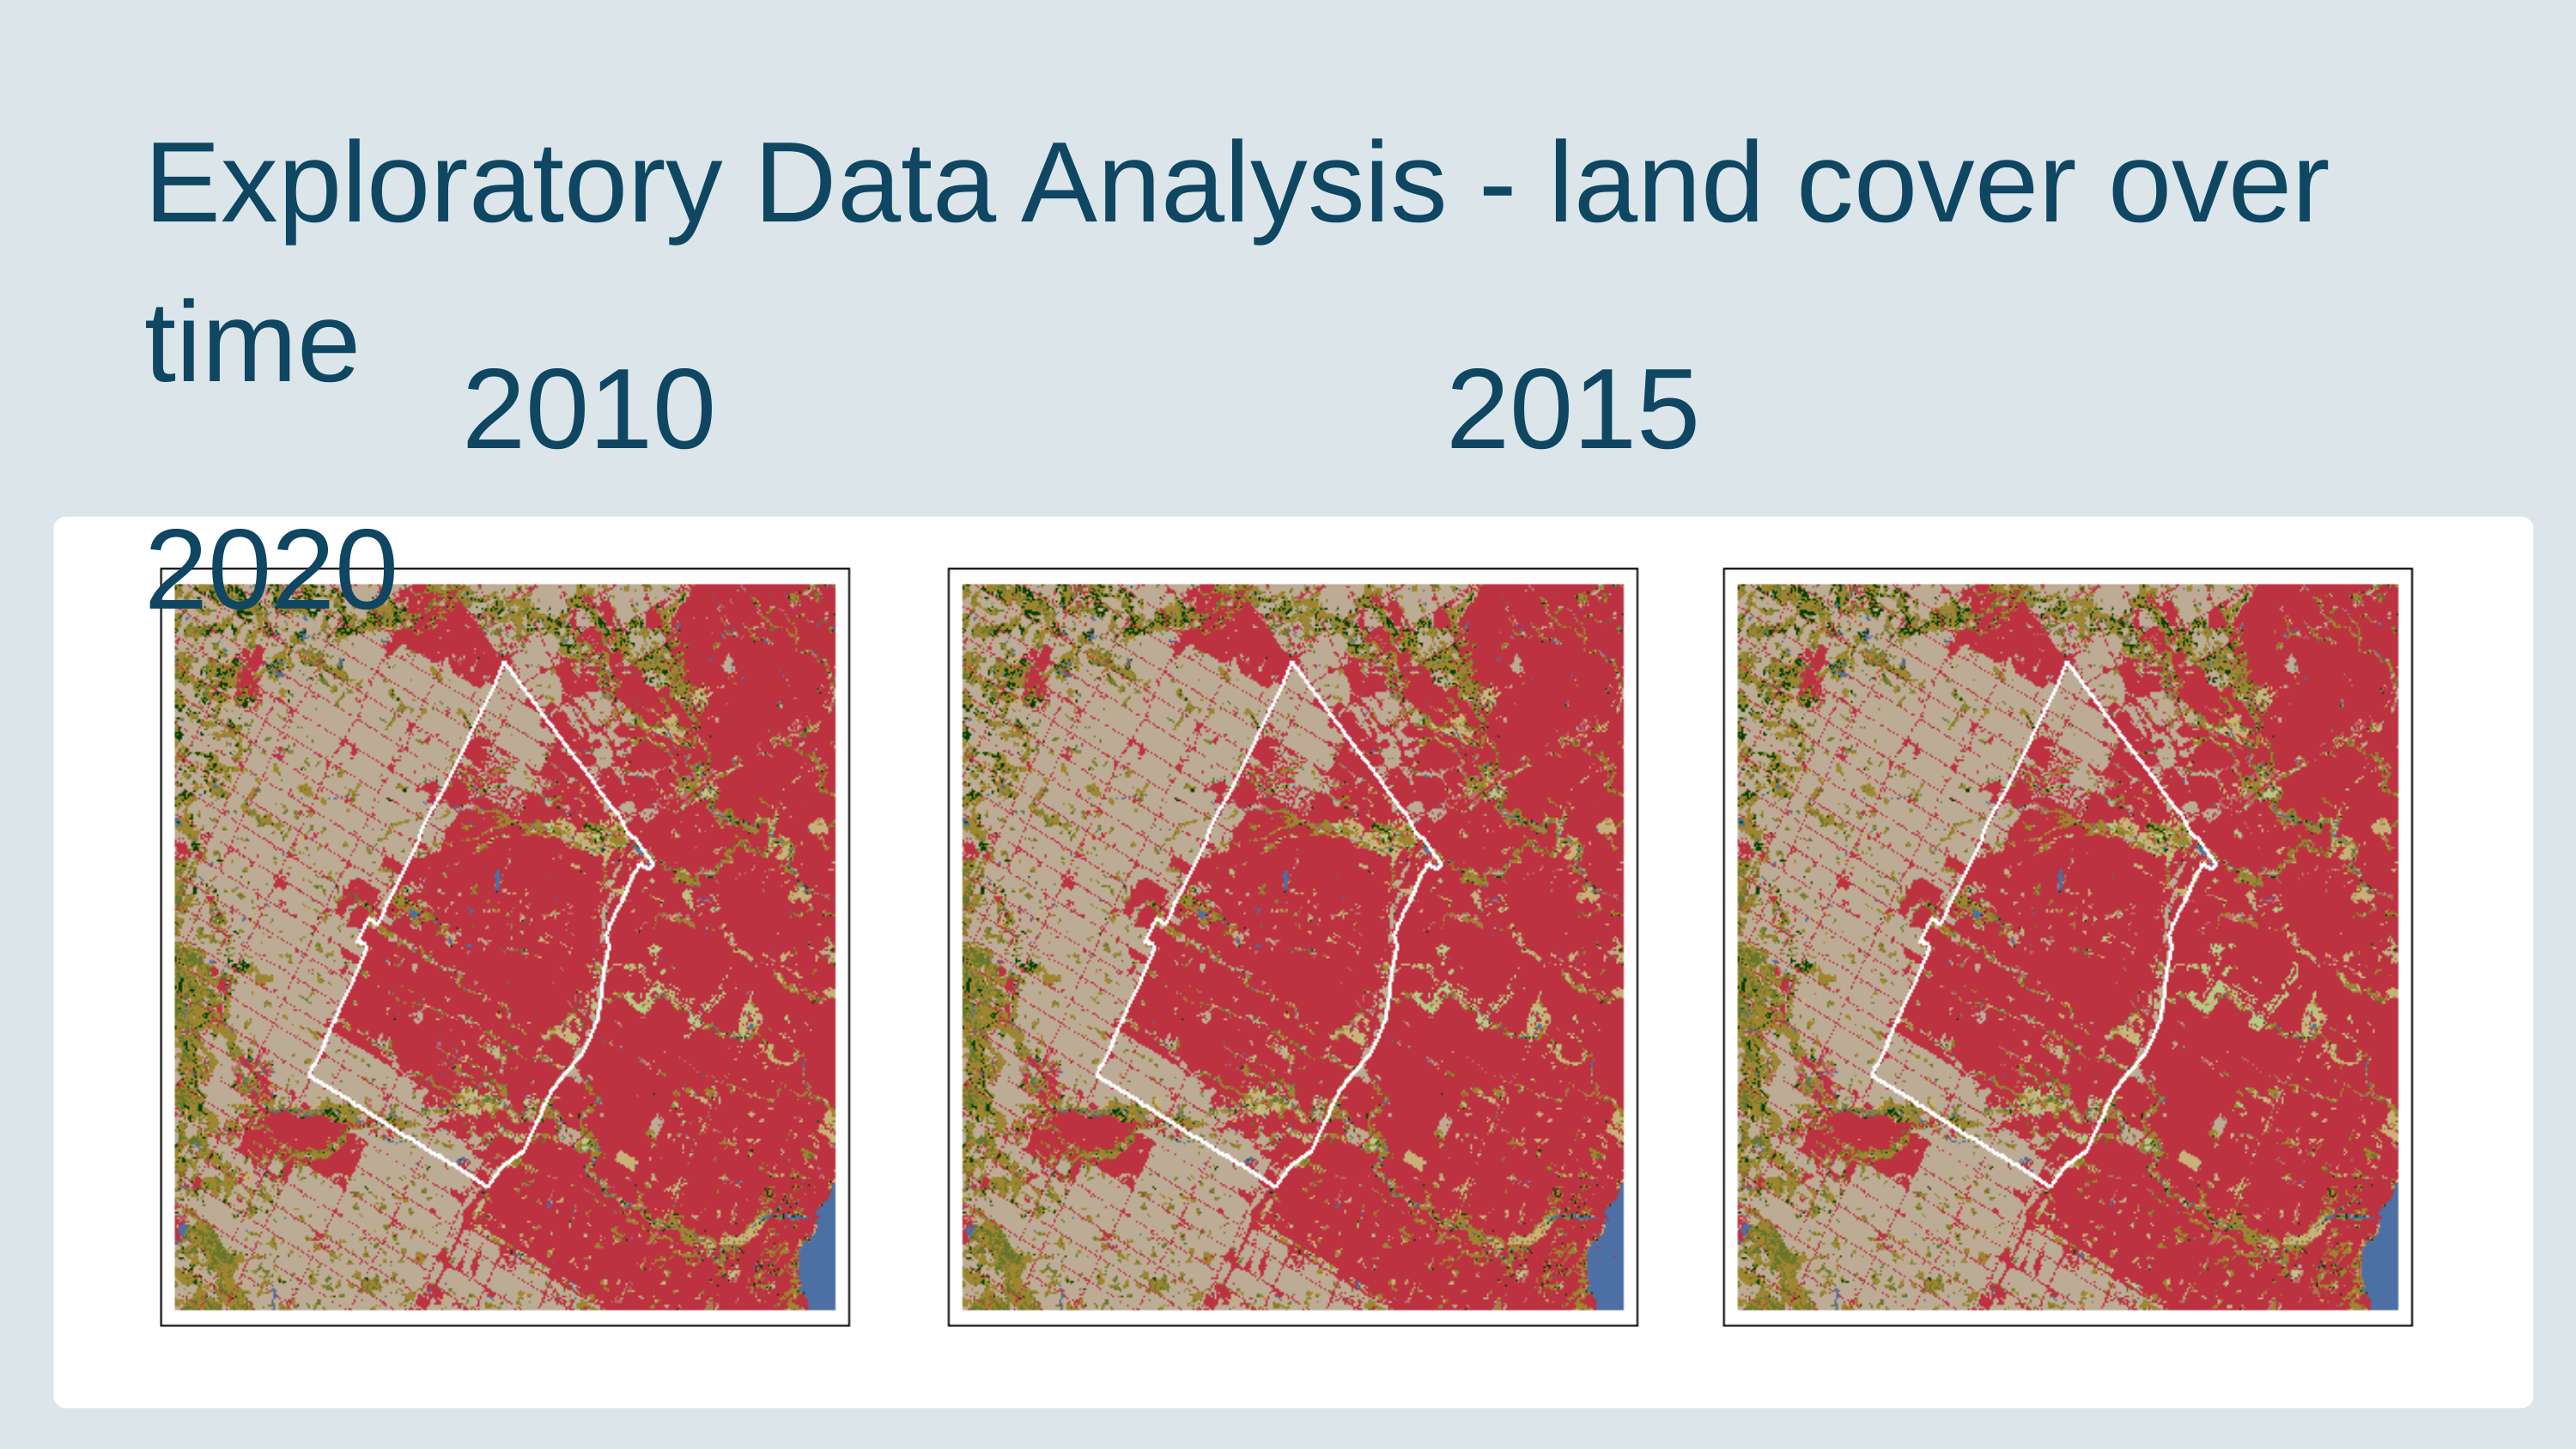

Exploratory Data Analysis - land cover over time
          2010                       2015                      2020